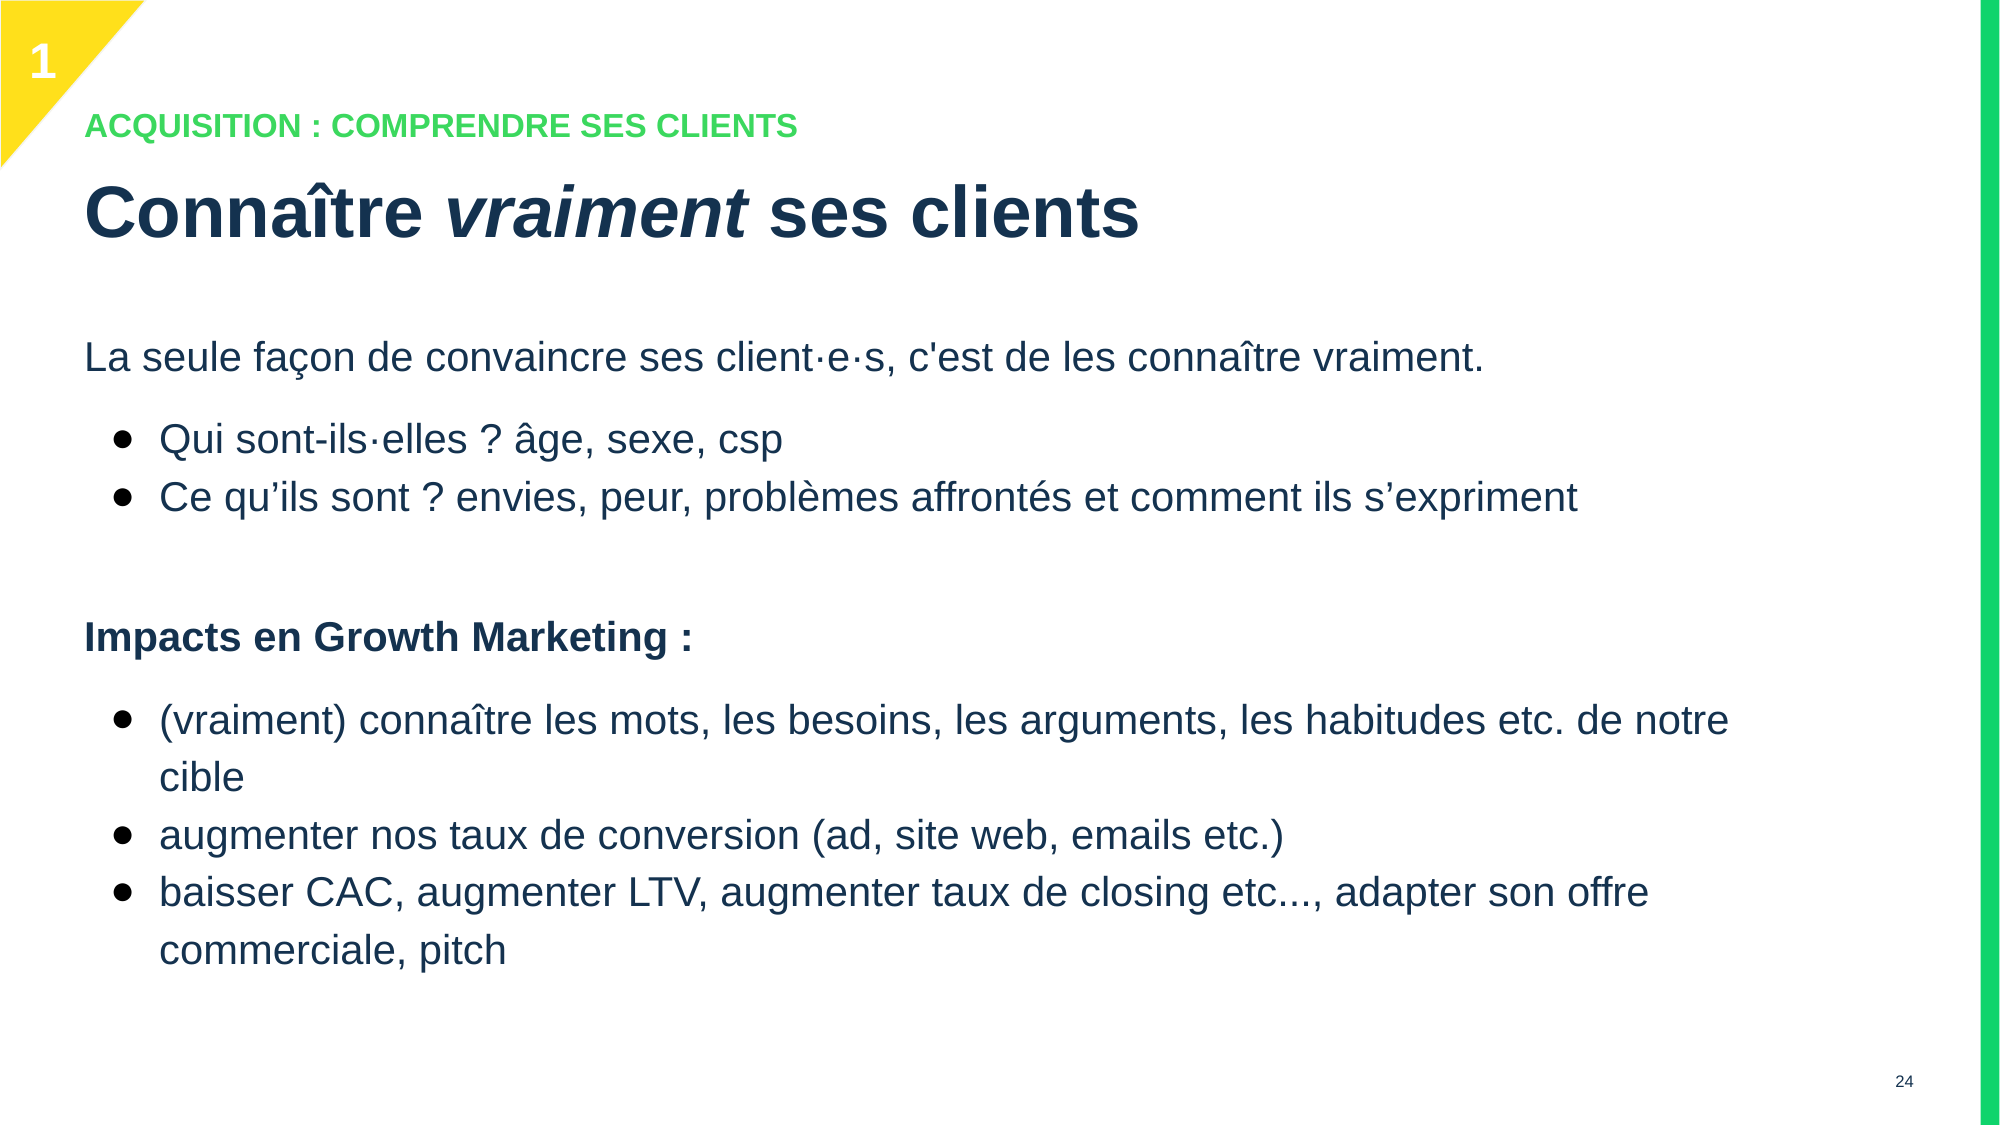

1
ACQUISITION : COMPRENDRE SES CLIENTS
# Connaître vraiment ses clients
La seule façon de convaincre ses client·e·s, c'est de les connaître vraiment.
Qui sont-ils·elles ? âge, sexe, csp
Ce qu’ils sont ? envies, peur, problèmes affrontés et comment ils s’expriment
Impacts en Growth Marketing :
(vraiment) connaître les mots, les besoins, les arguments, les habitudes etc. de notre cible
augmenter nos taux de conversion (ad, site web, emails etc.)
baisser CAC, augmenter LTV, augmenter taux de closing etc..., adapter son offre commerciale, pitch
24